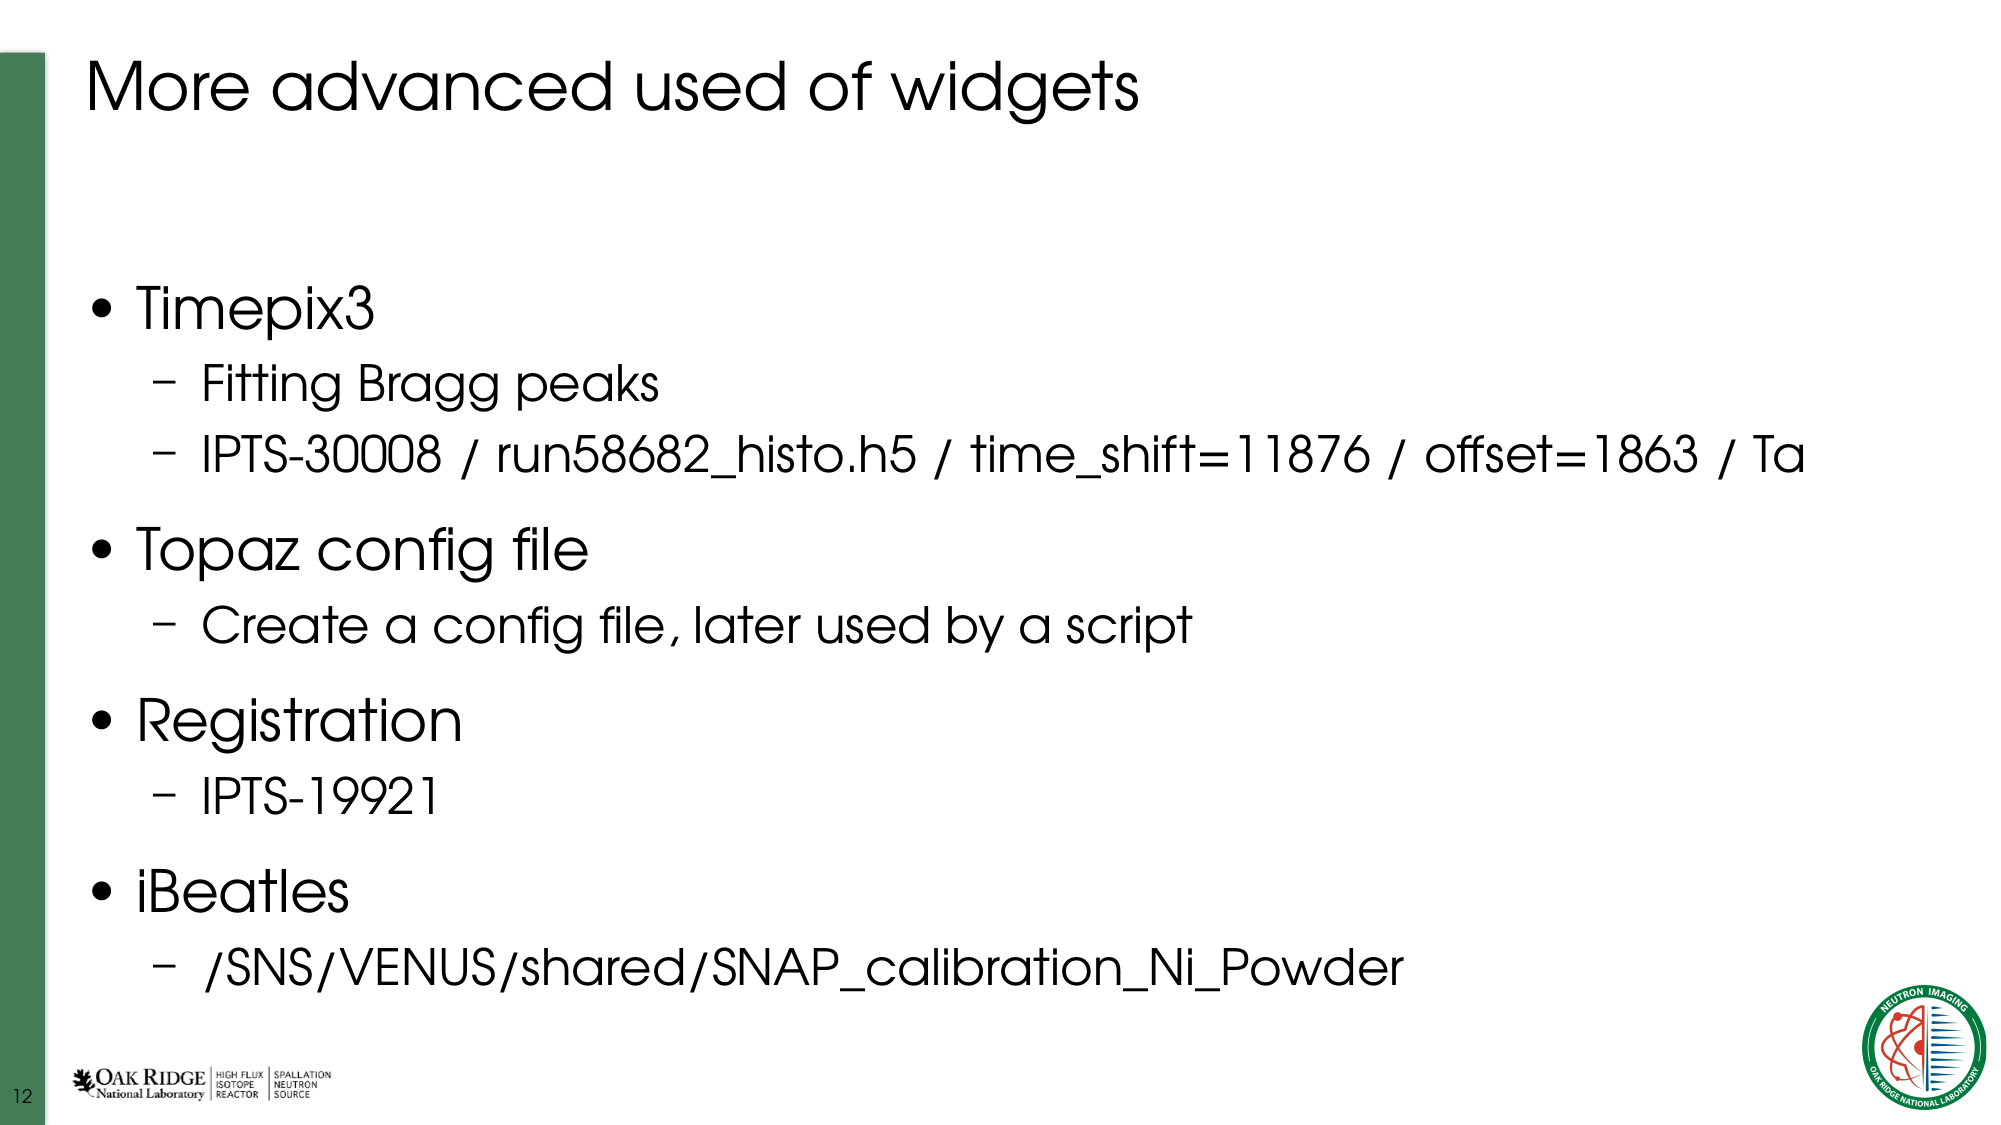

# More advanced used of widgets
Timepix3
Fitting Bragg peaks
IPTS-30008 / run58682_histo.h5 / time_shift=11876 / offset=1863 / Ta
Topaz config file
Create a config file, later used by a script
Registration
IPTS-19921
iBeatles
/SNS/VENUS/shared/SNAP_calibration_Ni_Powder